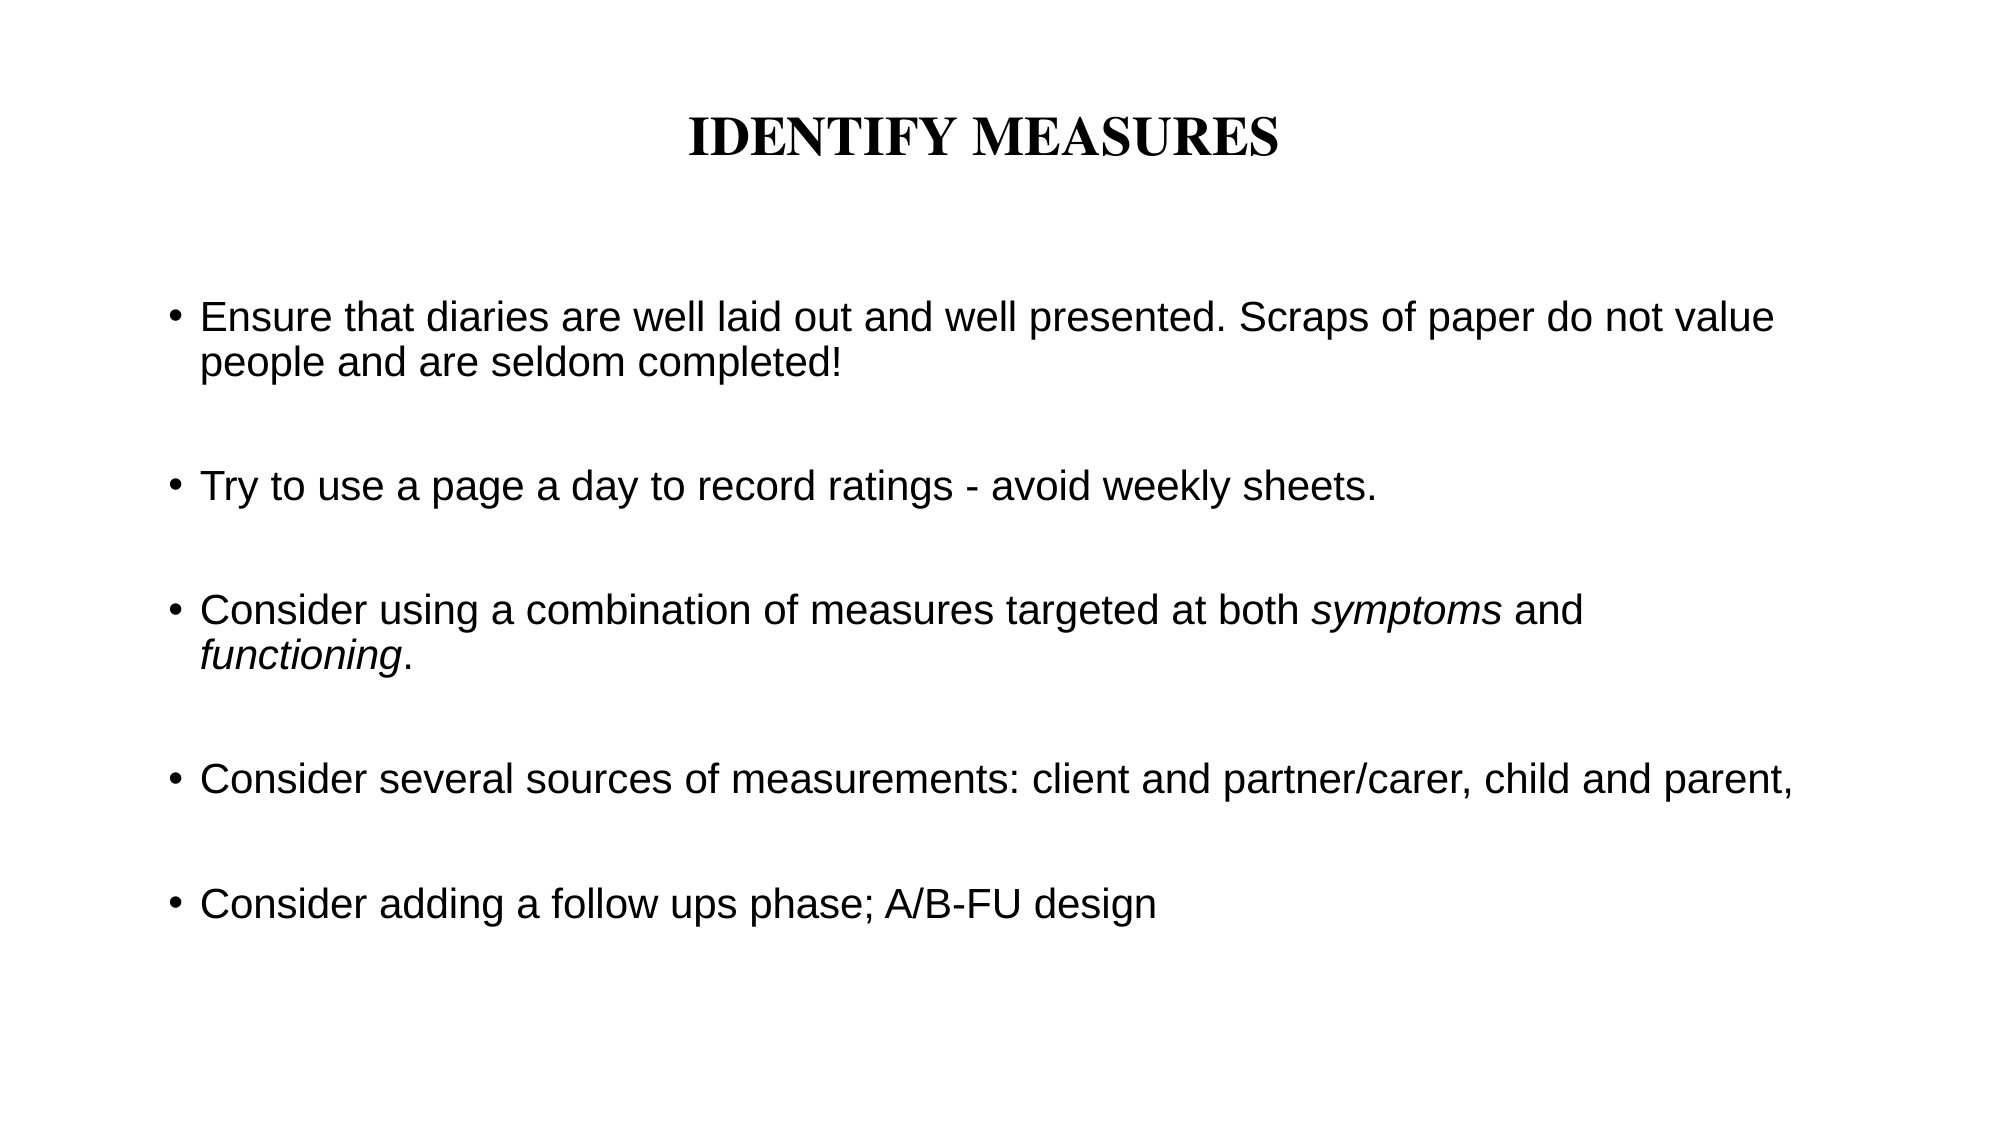

# IDENTIFY MEASURES
Ensure that diaries are well laid out and well presented. Scraps of paper do not value people and are seldom completed!

Try to use a page a day to record ratings - avoid weekly sheets.

Consider using a combination of measures targeted at both symptoms and functioning.

Consider several sources of measurements: client and partner/carer, child and parent,

Consider adding a follow ups phase; A/B-FU design